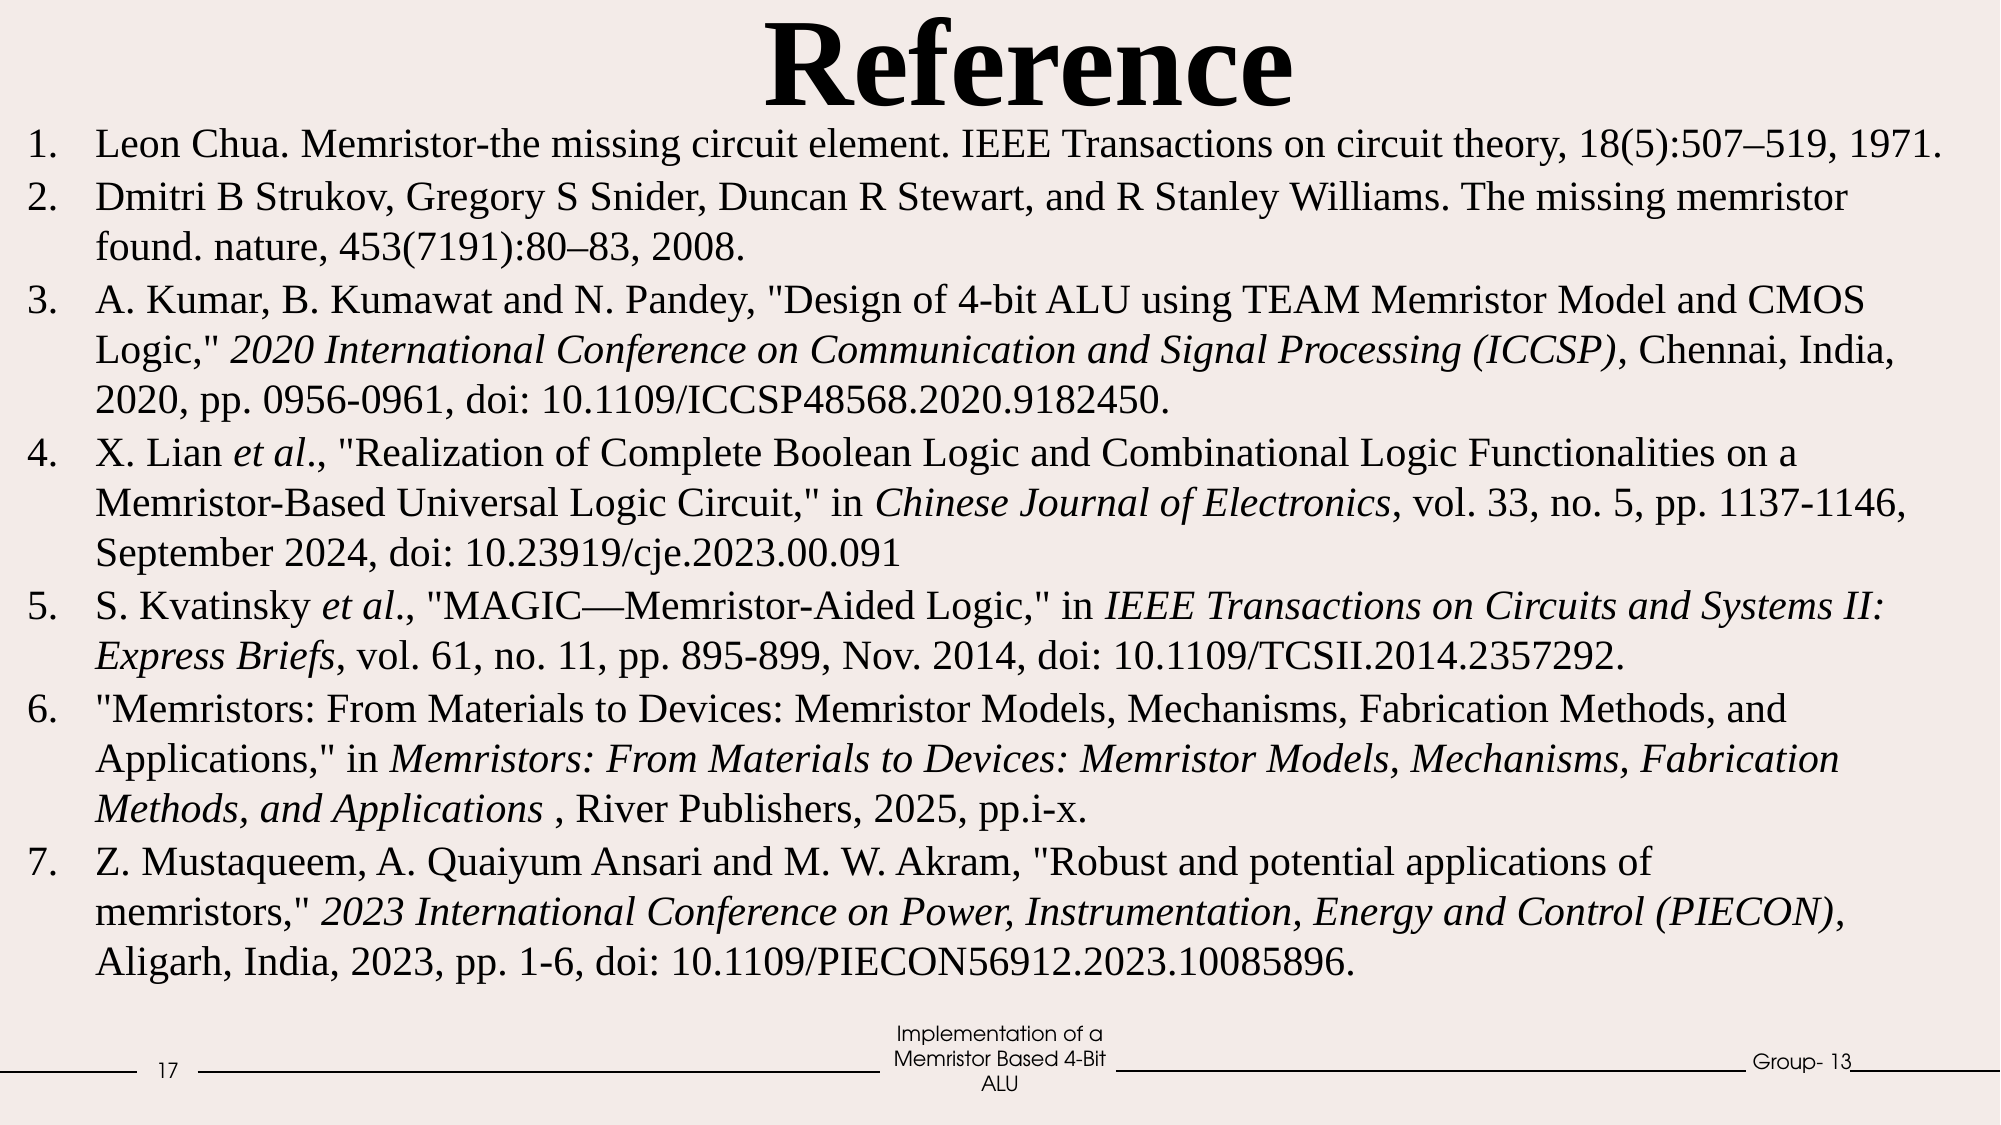

# Reference

Leon Chua. Memristor-the missing circuit element. IEEE Transactions on circuit theory, 18(5):507–519, 1971.
Dmitri B Strukov, Gregory S Snider, Duncan R Stewart, and R Stanley Williams. The missing memristor found. nature, 453(7191):80–83, 2008.
A. Kumar, B. Kumawat and N. Pandey, "Design of 4-bit ALU using TEAM Memristor Model and CMOS Logic," 2020 International Conference on Communication and Signal Processing (ICCSP), Chennai, India, 2020, pp. 0956-0961, doi: 10.1109/ICCSP48568.2020.9182450.
X. Lian et al., "Realization of Complete Boolean Logic and Combinational Logic Functionalities on a Memristor-Based Universal Logic Circuit," in Chinese Journal of Electronics, vol. 33, no. 5, pp. 1137-1146, September 2024, doi: 10.23919/cje.2023.00.091
S. Kvatinsky et al., "MAGIC—Memristor-Aided Logic," in IEEE Transactions on Circuits and Systems II: Express Briefs, vol. 61, no. 11, pp. 895-899, Nov. 2014, doi: 10.1109/TCSII.2014.2357292.
"Memristors: From Materials to Devices: Memristor Models, Mechanisms, Fabrication Methods, and Applications," in Memristors: From Materials to Devices: Memristor Models, Mechanisms, Fabrication Methods, and Applications , River Publishers, 2025, pp.i-x.
Z. Mustaqueem, A. Quaiyum Ansari and M. W. Akram, "Robust and potential applications of memristors," 2023 International Conference on Power, Instrumentation, Energy and Control (PIECON), Aligarh, India, 2023, pp. 1-6, doi: 10.1109/PIECON56912.2023.10085896.
17
Implementation of a Memristor Based 4-Bit ALU

Group- 13